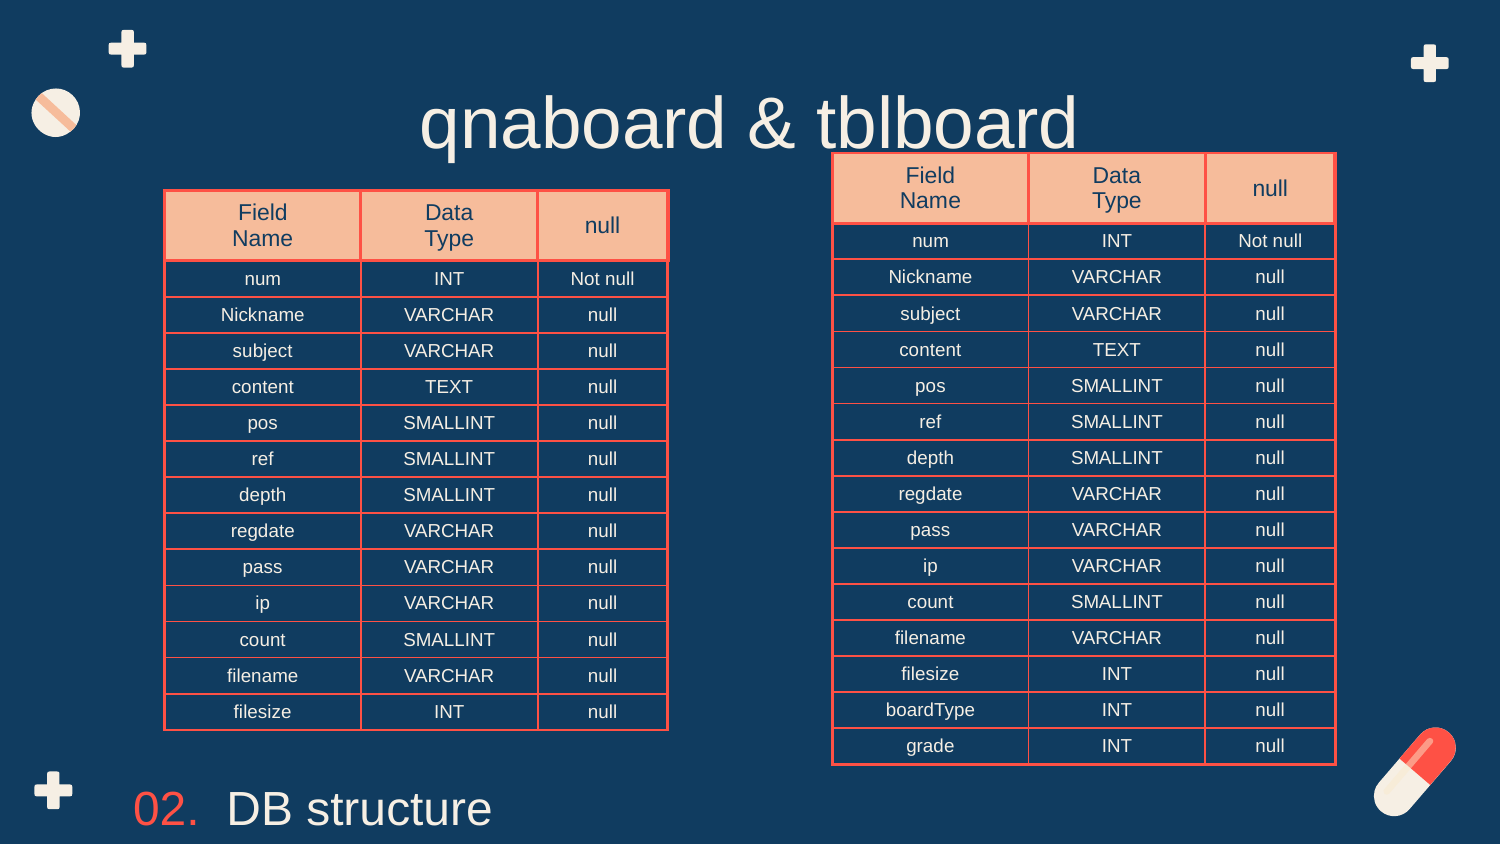

# qnaboard & tblboard
| Field Name | Data Type | null |
| --- | --- | --- |
| num | INT | Not null |
| Nickname | VARCHAR | null |
| subject | VARCHAR | null |
| content | TEXT | null |
| pos | SMALLINT | null |
| ref | SMALLINT | null |
| depth | SMALLINT | null |
| regdate | VARCHAR | null |
| pass | VARCHAR | null |
| ip | VARCHAR | null |
| count | SMALLINT | null |
| filename | VARCHAR | null |
| filesize | INT | null |
| boardType | INT | null |
| grade | INT | null |
| Field Name | Data Type | null |
| --- | --- | --- |
| num | INT | Not null |
| Nickname | VARCHAR | null |
| subject | VARCHAR | null |
| content | TEXT | null |
| pos | SMALLINT | null |
| ref | SMALLINT | null |
| depth | SMALLINT | null |
| regdate | VARCHAR | null |
| pass | VARCHAR | null |
| ip | VARCHAR | null |
| count | SMALLINT | null |
| filename | VARCHAR | null |
| filesize | INT | null |
02.  DB structure